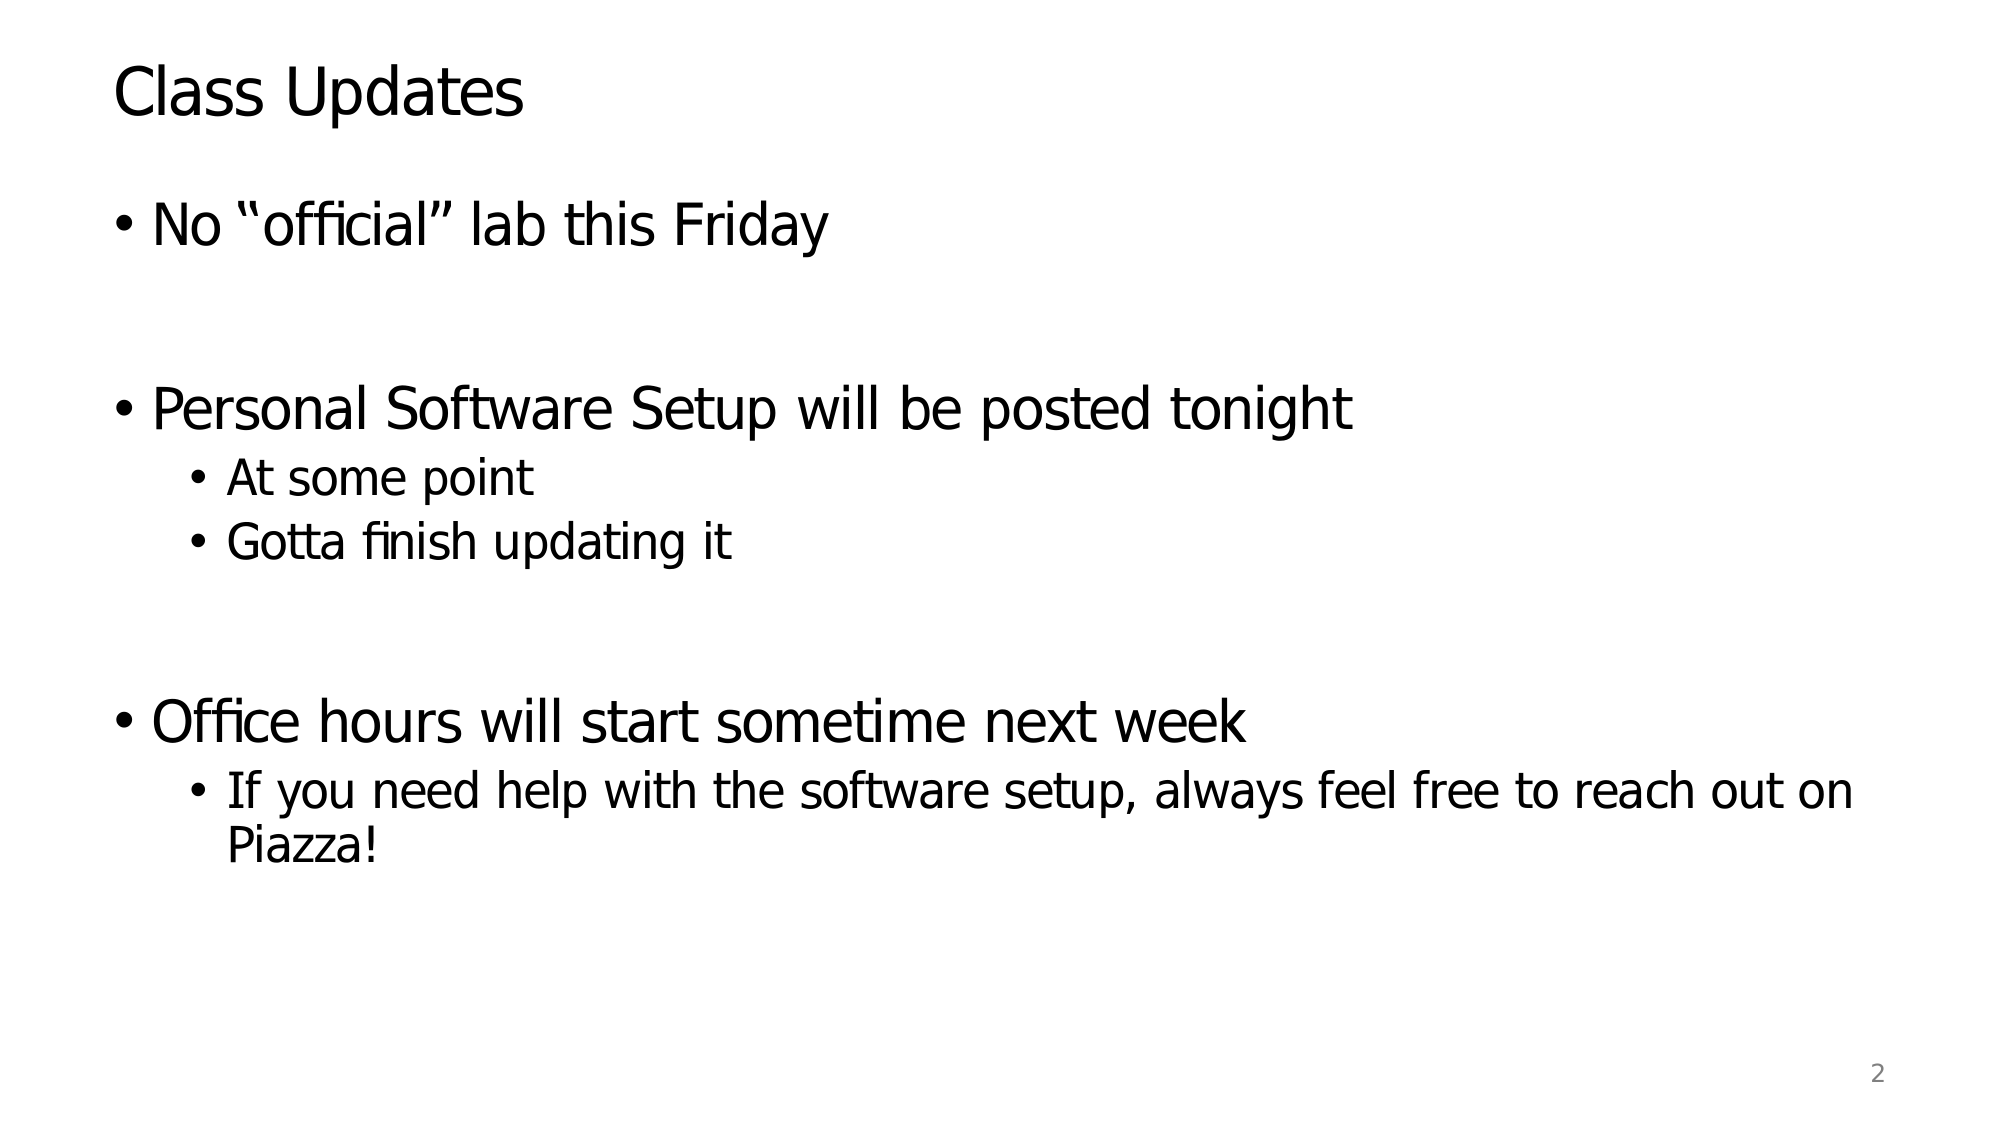

# Class Updates
No “official” lab this Friday

Personal Software Setup will be posted tonight
At some point
Gotta finish updating it

Office hours will start sometime next week
If you need help with the software setup, always feel free to reach out on Piazza!
2